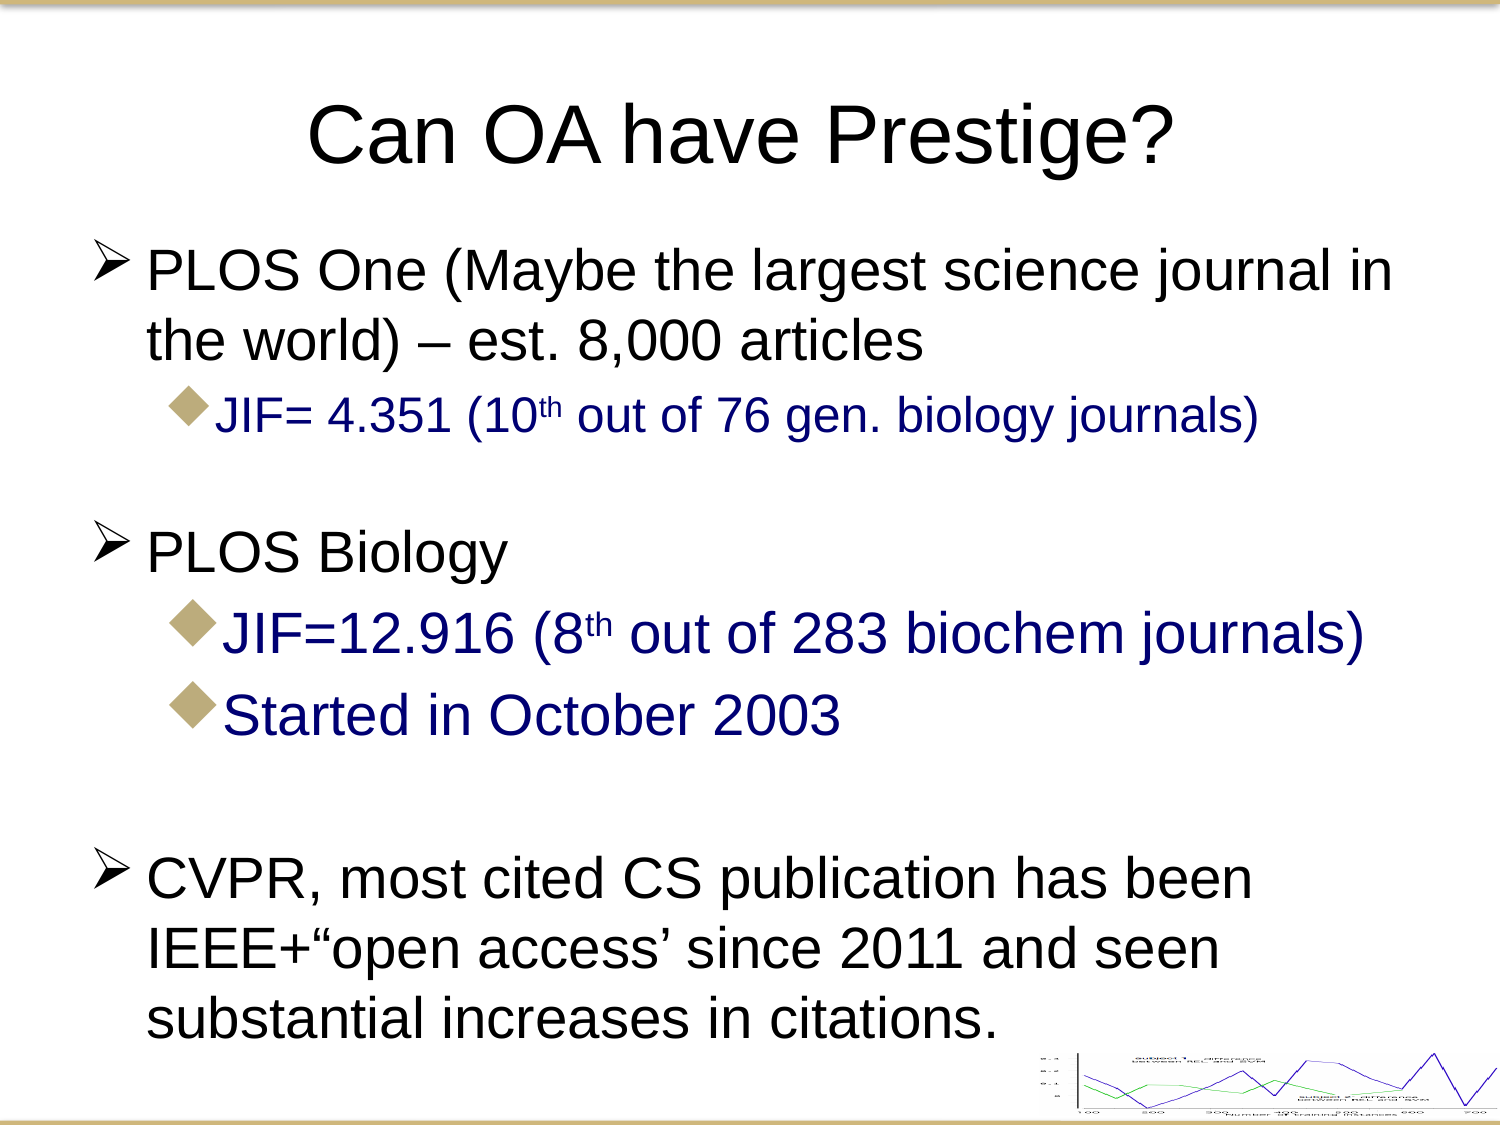

Can OA have Prestige?
PLOS One (Maybe the largest science journal in the world) – est. 8,000 articles
JIF= 4.351 (10th out of 76 gen. biology journals)

PLOS Biology
JIF=12.916 (8th out of 283 biochem journals)
Started in October 2003

CVPR, most cited CS publication has been IEEE+“open access’ since 2011 and seen substantial increases in citations.